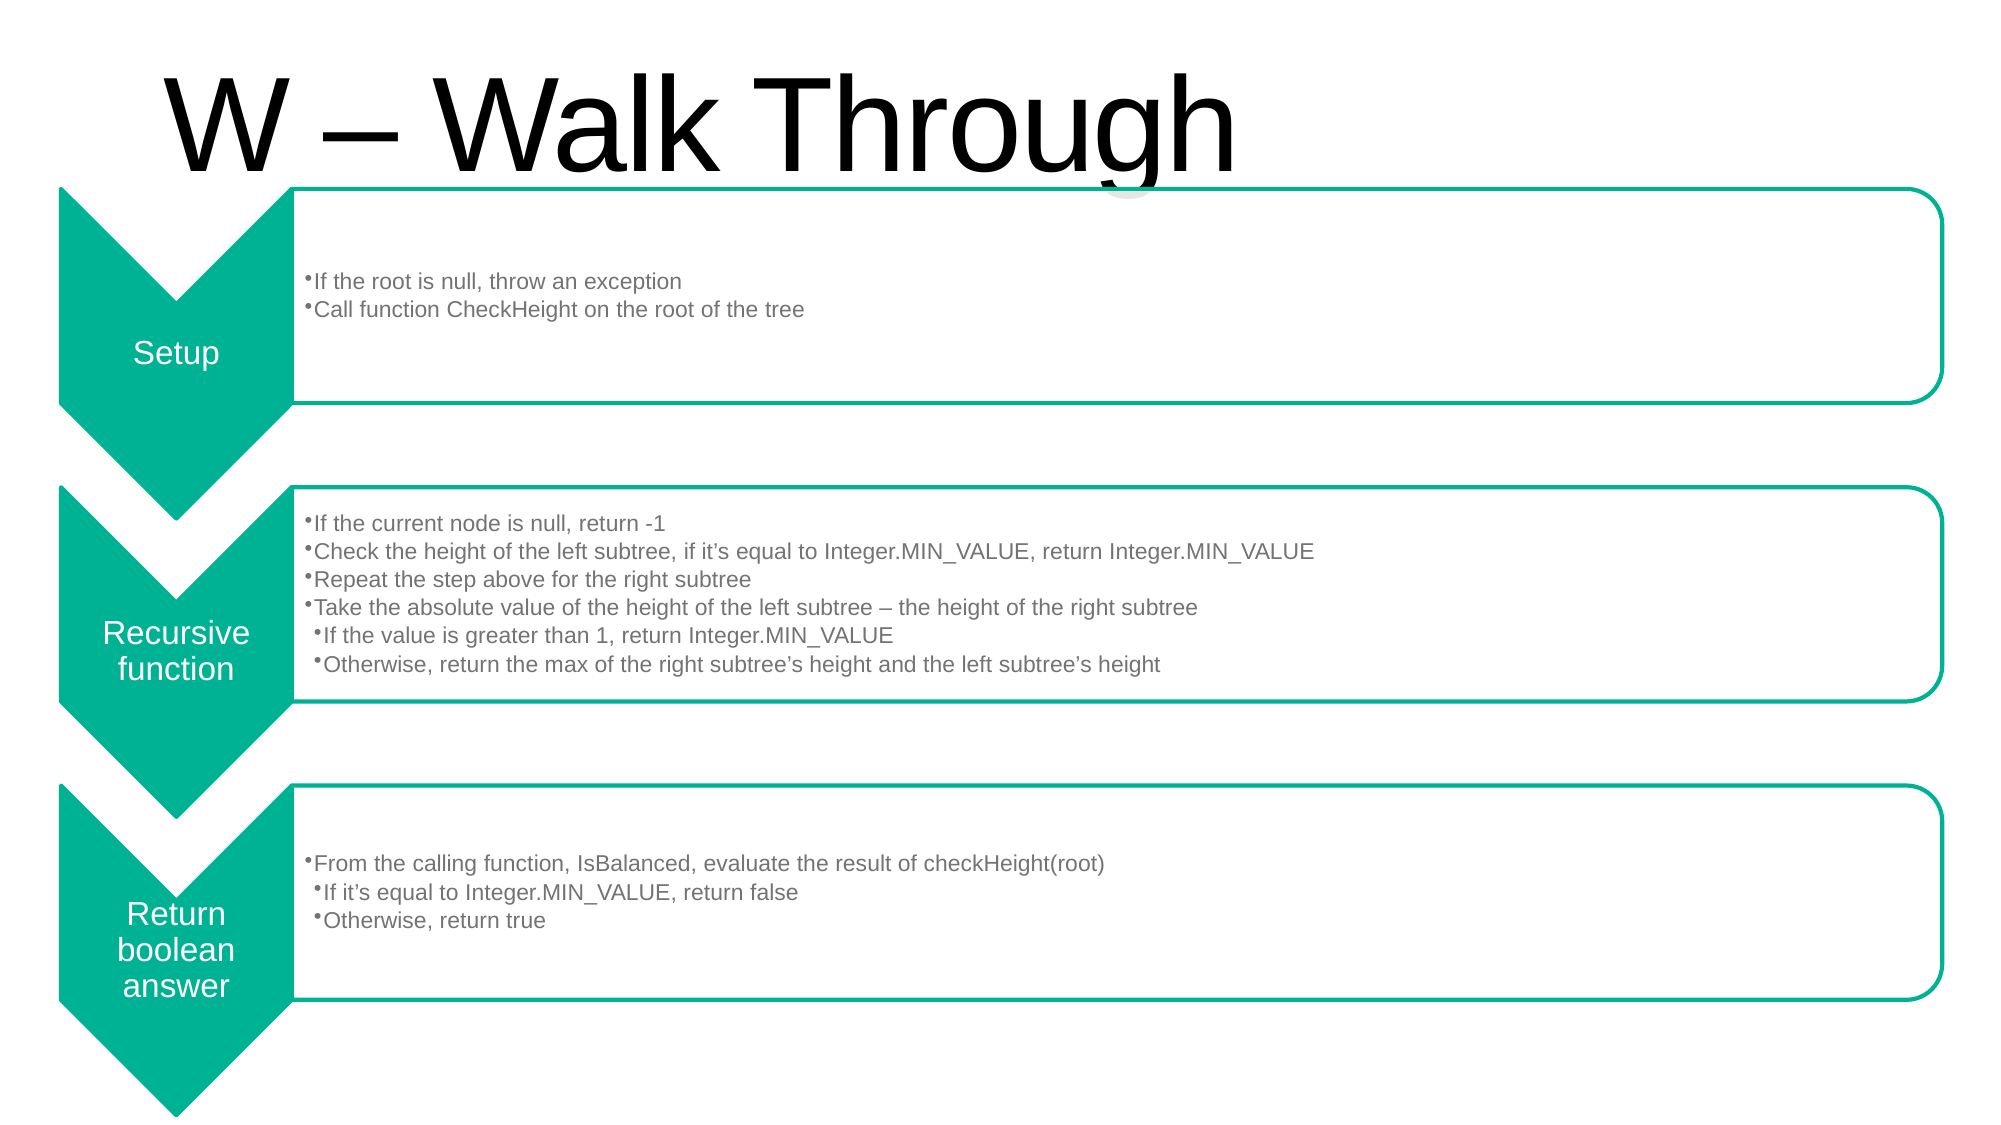

# W – Walk Through
Setup
If the root is null, throw an exception
Call function CheckHeight on the root of the tree
Recursive function
If the current node is null, return -1
Check the height of the left subtree, if it’s equal to Integer.MIN_VALUE, return Integer.MIN_VALUE
Repeat the step above for the right subtree
Take the absolute value of the height of the left subtree – the height of the right subtree
If the value is greater than 1, return Integer.MIN_VALUE
Otherwise, return the max of the right subtree’s height and the left subtree’s height
Return boolean answer
From the calling function, IsBalanced, evaluate the result of checkHeight(root)
If it’s equal to Integer.MIN_VALUE, return false
Otherwise, return true